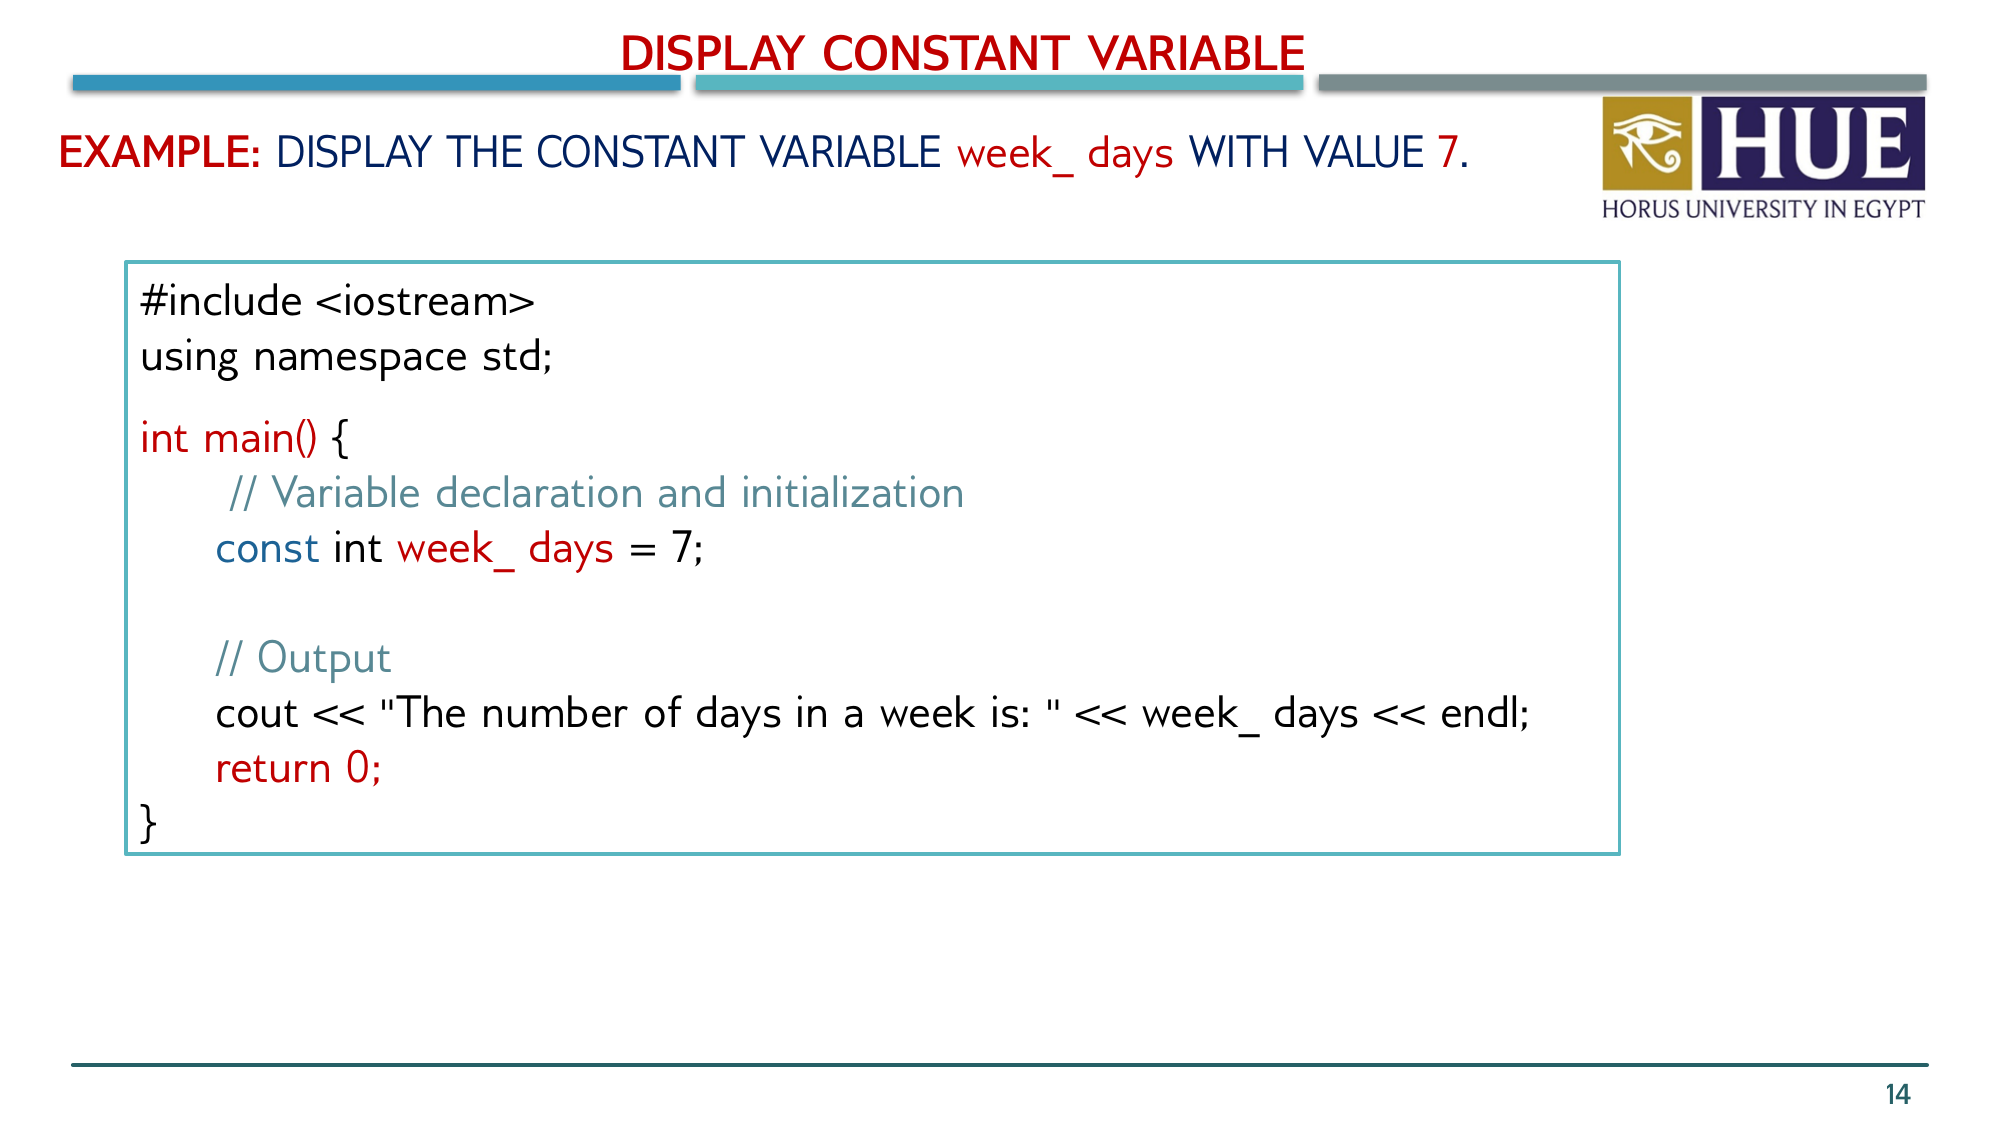

Display constant variable
Example: display the constant variable week_ days with value 7.
#include <iostream>
using namespace std;

int main() {
 // Variable declaration and initialization
const int week_ days = 7;

// Output
cout << "The number of days in a week is: " << week_ days << endl;
return 0;
}
14